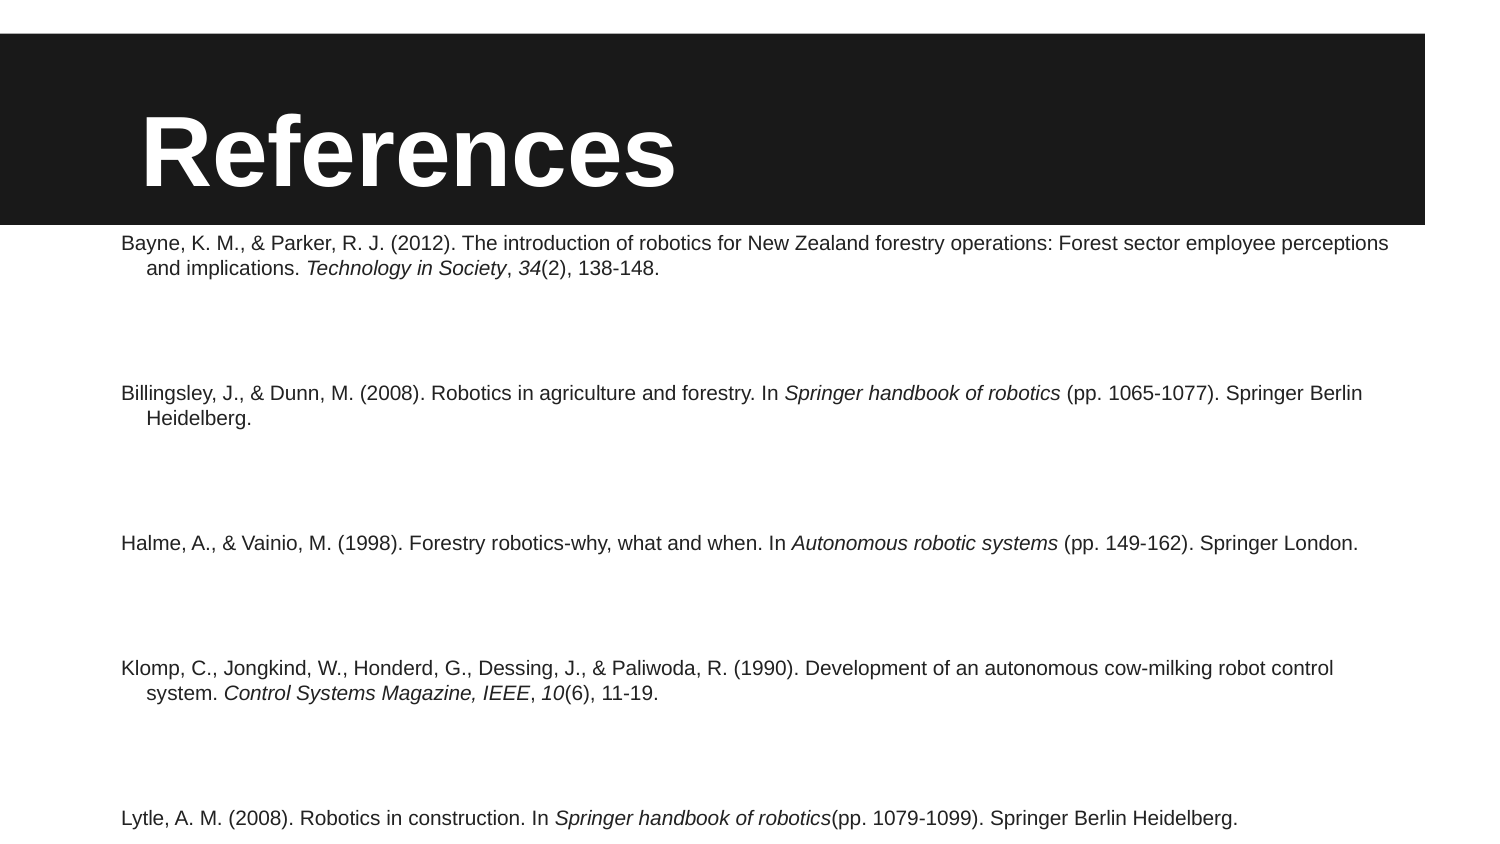

# References
Bayne, K. M., & Parker, R. J. (2012). The introduction of robotics for New Zealand forestry operations: Forest sector employee perceptions and implications. Technology in Society, 34(2), 138-148.

Billingsley, J., & Dunn, M. (2008). Robotics in agriculture and forestry. In Springer handbook of robotics (pp. 1065-1077). Springer Berlin Heidelberg.

Halme, A., & Vainio, M. (1998). Forestry robotics-why, what and when. In Autonomous robotic systems (pp. 149-162). Springer London.

Klomp, C., Jongkind, W., Honderd, G., Dessing, J., & Paliwoda, R. (1990). Development of an autonomous cow-milking robot control system. Control Systems Magazine, IEEE, 10(6), 11-19.

Lytle, A. M. (2008). Robotics in construction. In Springer handbook of robotics(pp. 1079-1099). Springer Berlin Heidelberg.

Öhman, M., Miettinen, M., Kannas, K., Jutila, J., Visala, A., & Forsman, P. (2008, January). Tree measurement and simultaneous localization and mapping system for forest harvesters. In Field and Service Robotics (pp. 369-378). Springer Berlin Heidelberg.

Segerblad, E., & Delight, B. Machine Vision in Agricultural Robotics–A short overview.